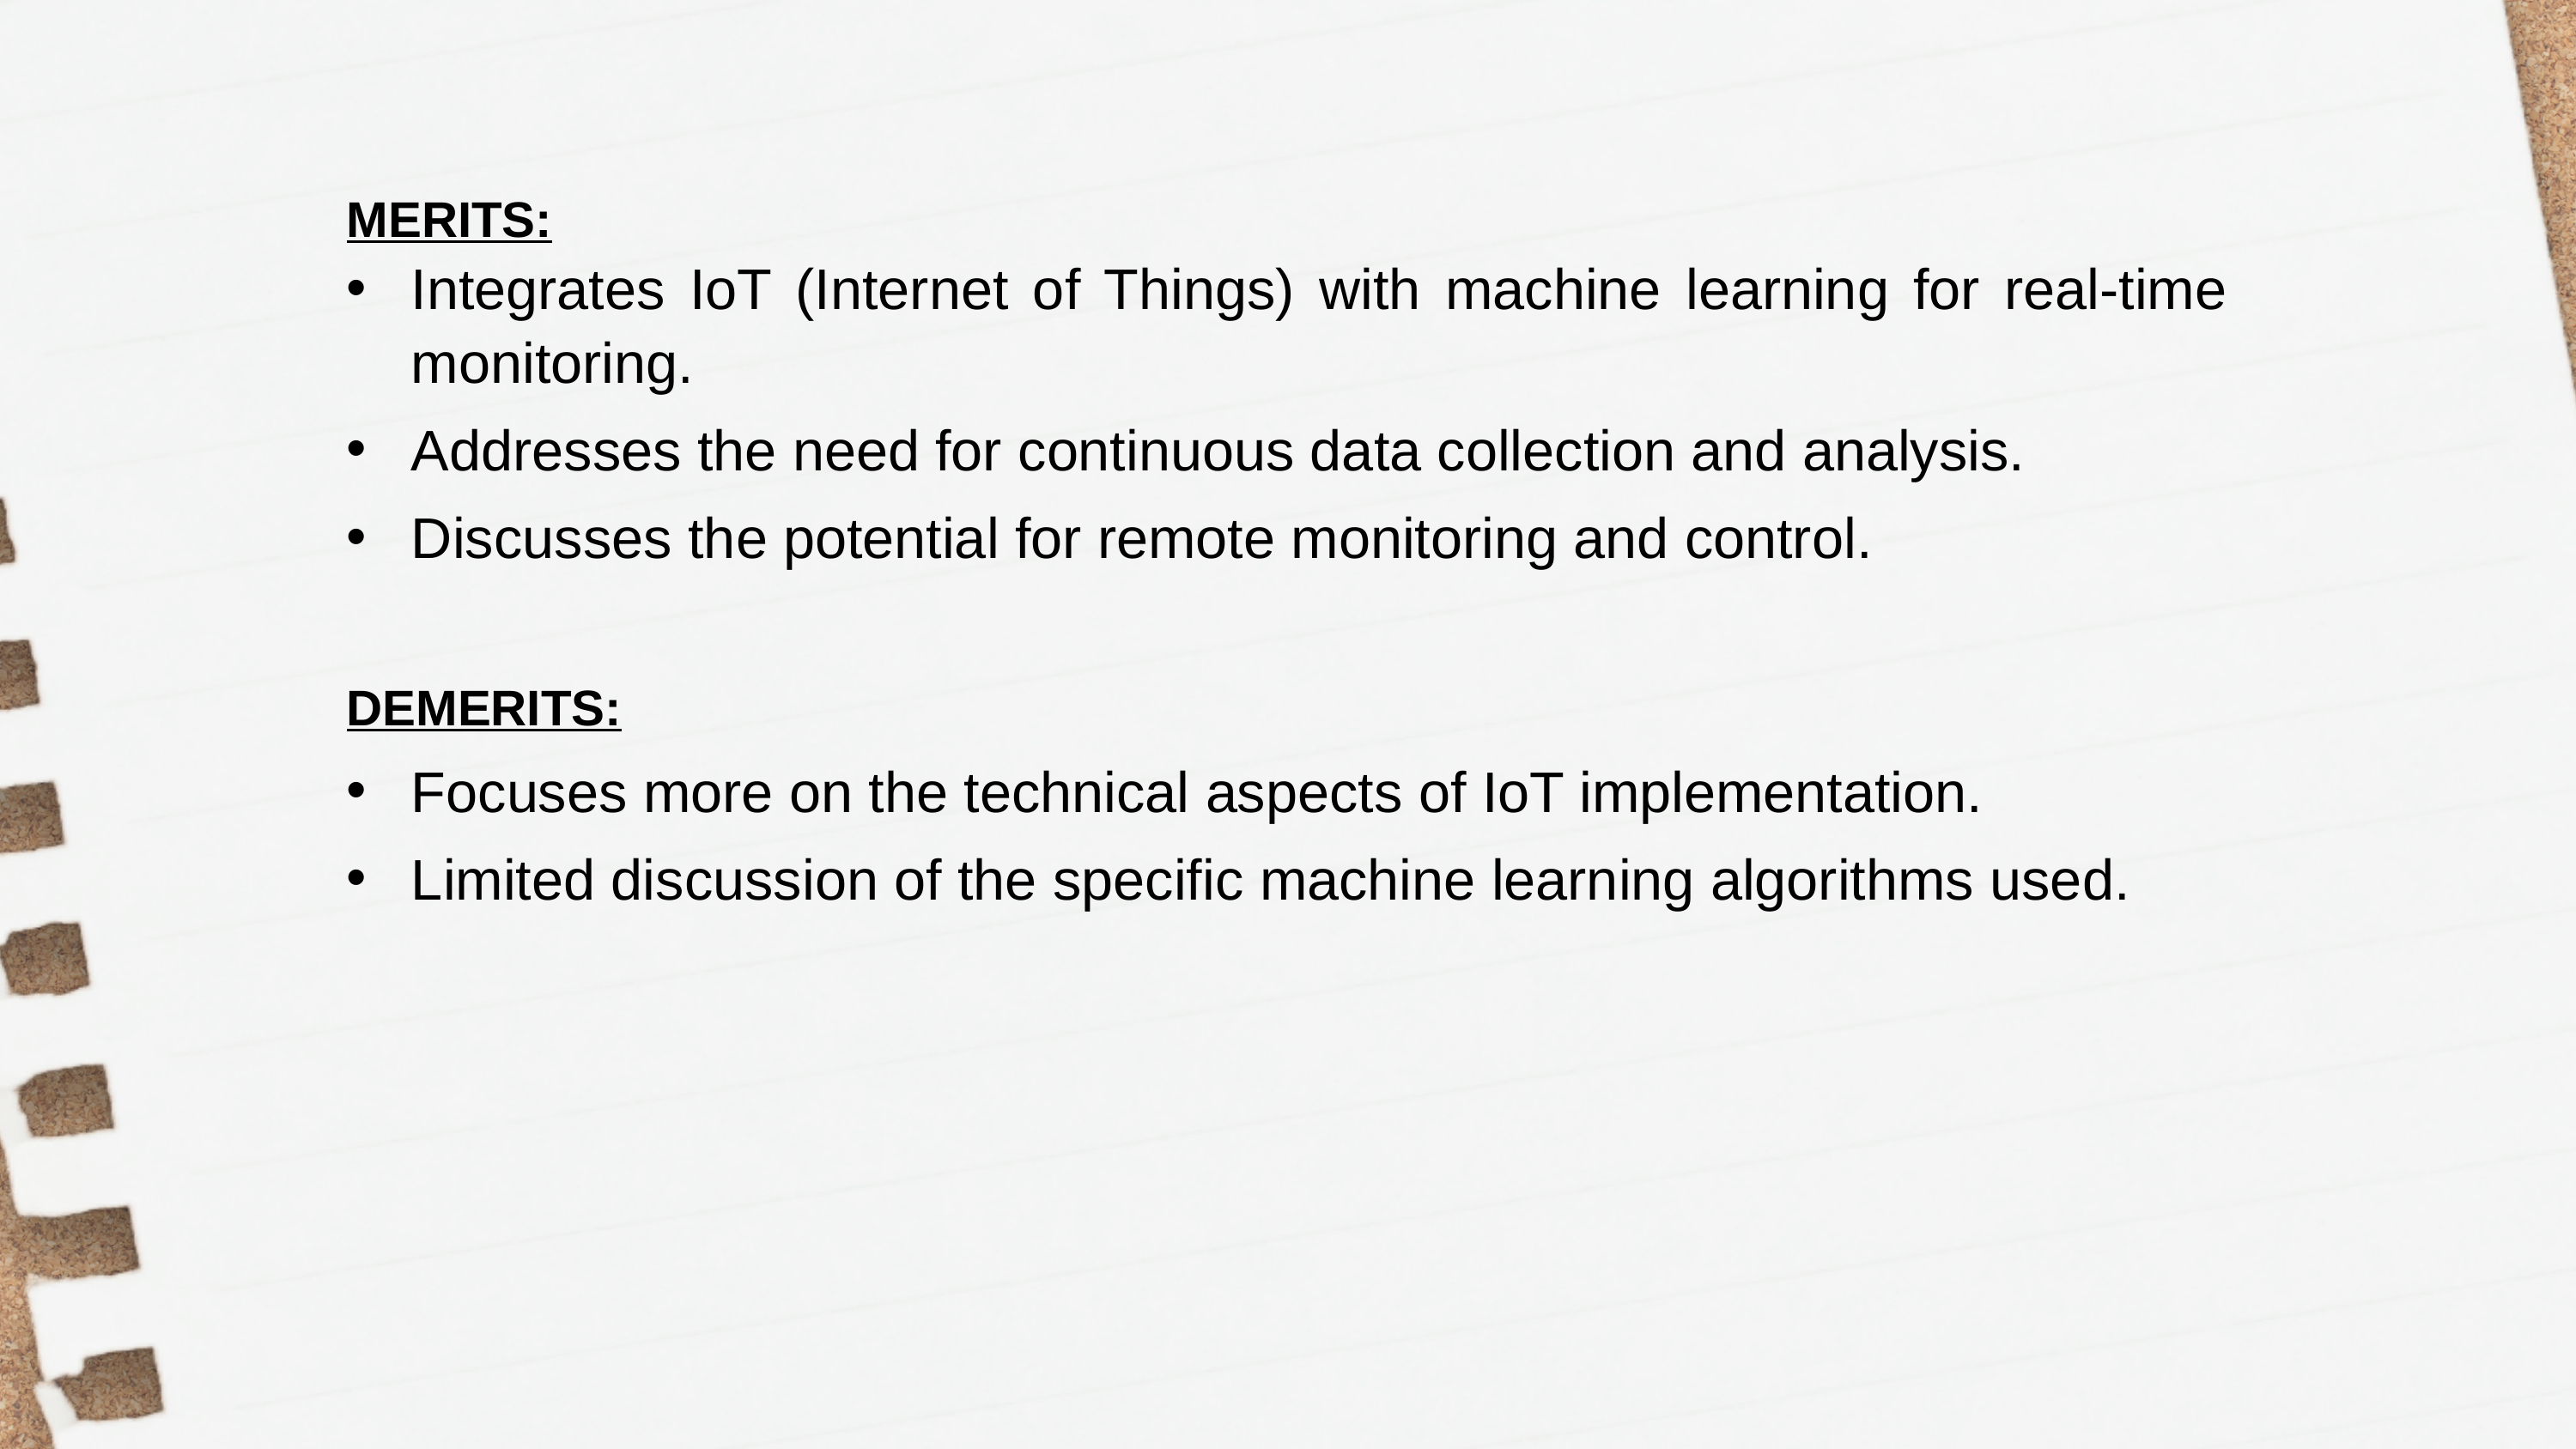

MERITS:
Integrates IoT (Internet of Things) with machine learning for real-time monitoring.
Addresses the need for continuous data collection and analysis.
Discusses the potential for remote monitoring and control.

DEMERITS:
Focuses more on the technical aspects of IoT implementation.
Limited discussion of the specific machine learning algorithms used.